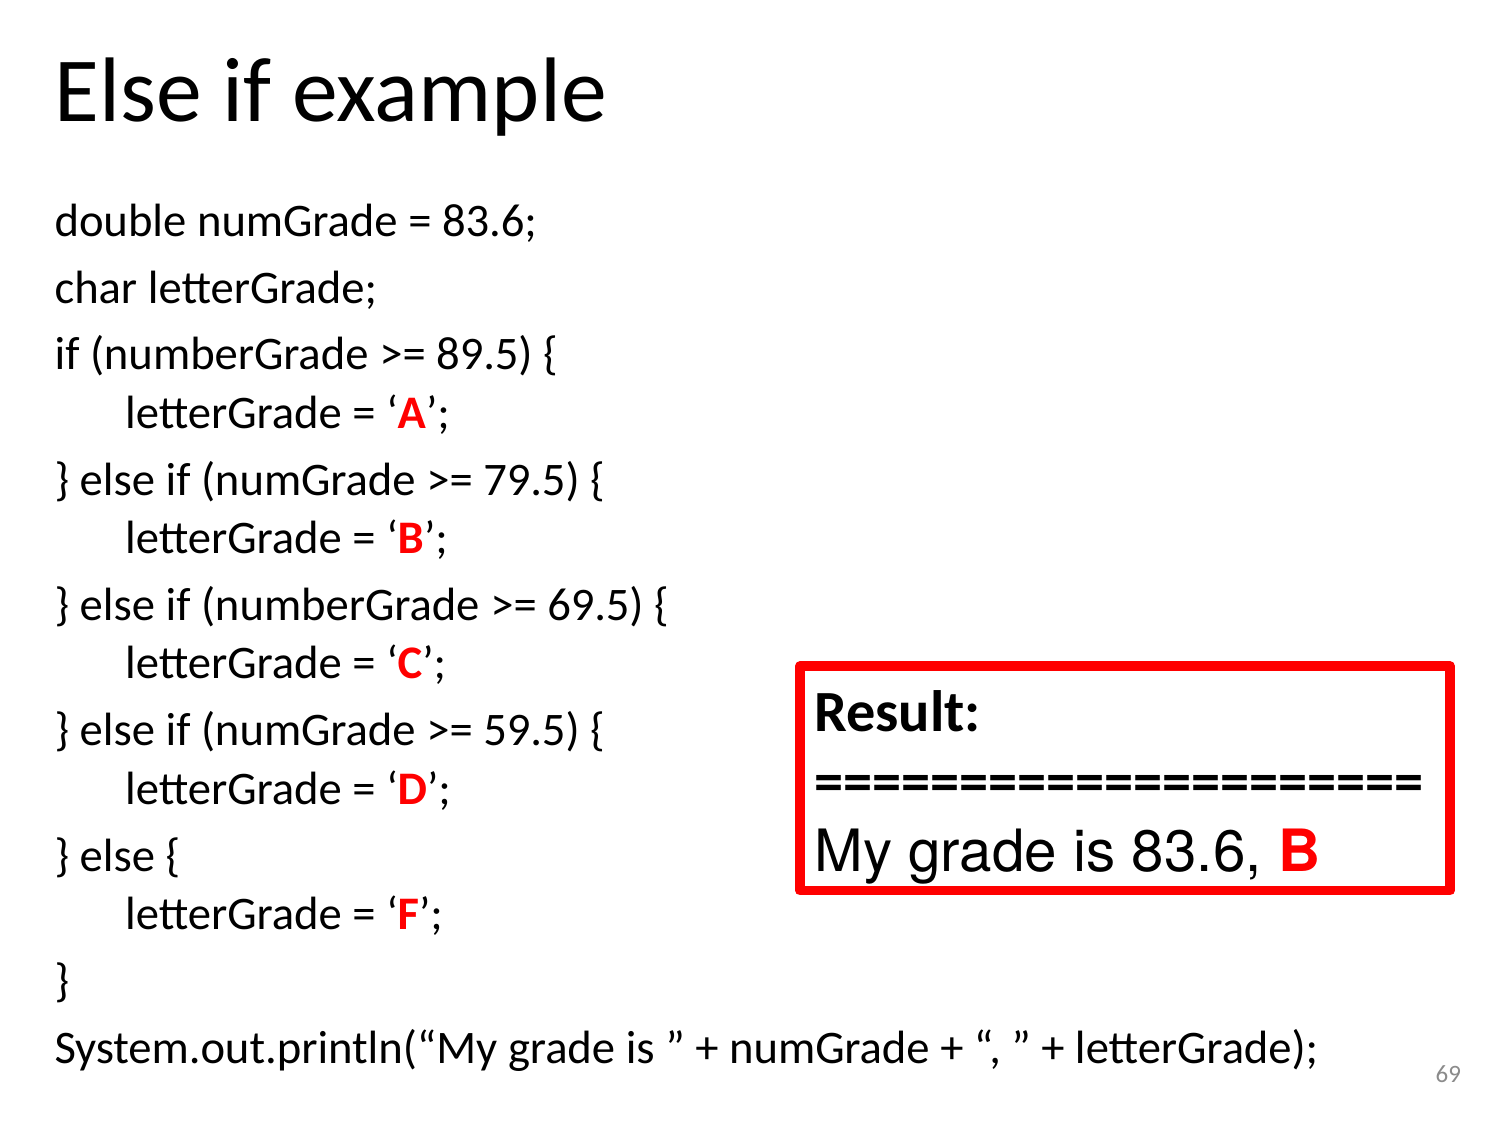

# Else if example
double numGrade = 83.6;
char letterGrade;
if (numberGrade >= 89.5) {
letterGrade = ‘A’;
} else if (numGrade >= 79.5) {
letterGrade = ‘B’;
} else if (numberGrade >= 69.5) {
letterGrade = ‘C’;
} else if (numGrade >= 59.5) {
letterGrade = ‘D’;
} else {
letterGrade = ‘F’;
}
System.out.println(“My grade is ” + numGrade + “, ” + letterGrade);
Result:
=====================
My grade is 83.6, B
69